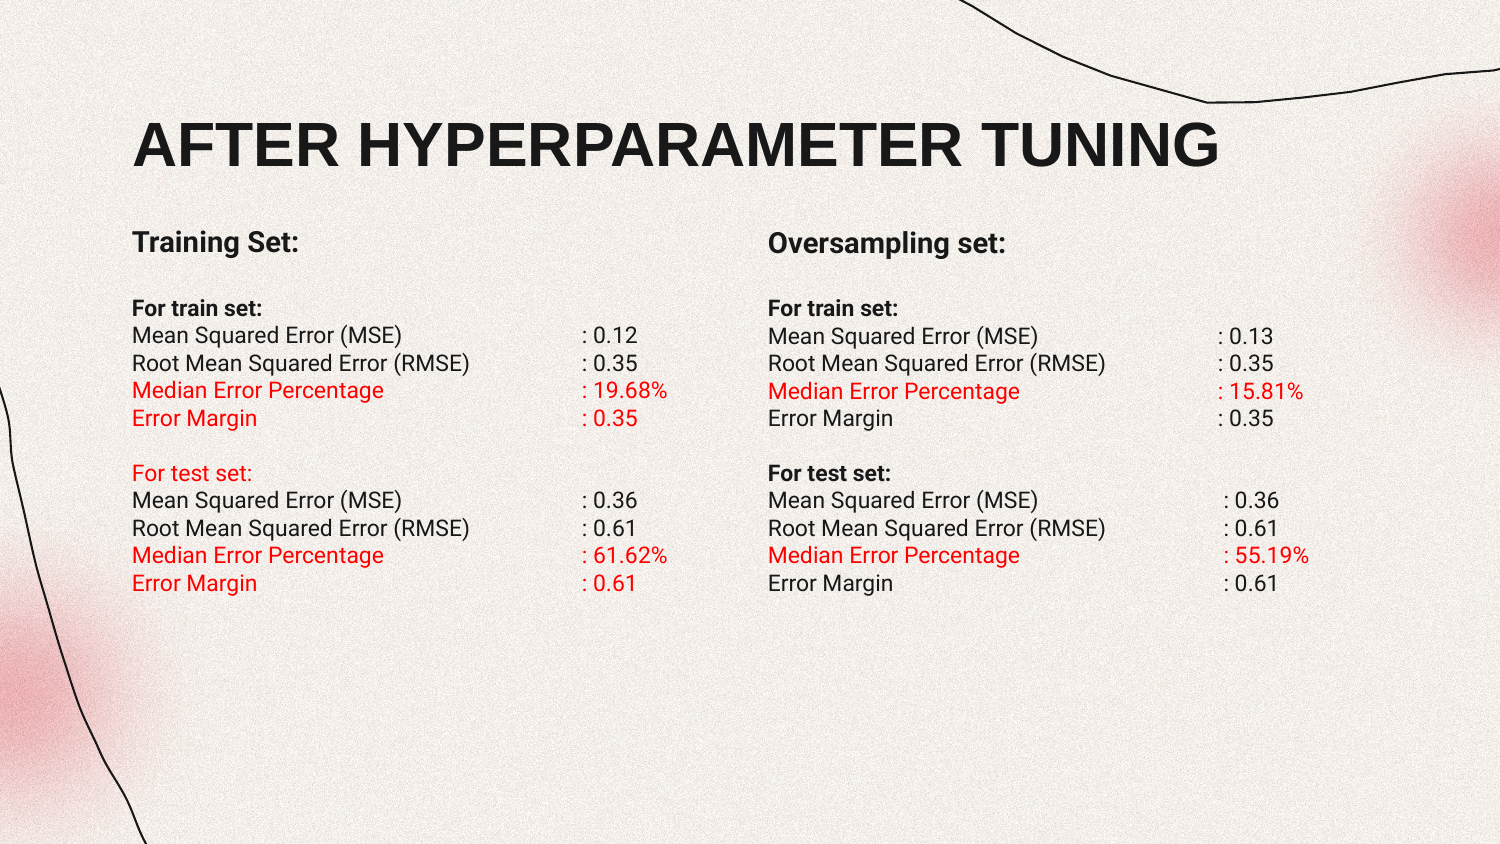

# AFTER HYPERPARAMETER TUNING
Training Set:

For train set:
Mean Squared Error (MSE) 		: 0.12
Root Mean Squared Error (RMSE) 	: 0.35
Median Error Percentage 		: 19.68%
Error Margin 			: 0.35

For test set:
Mean Squared Error (MSE) 		: 0.36
Root Mean Squared Error (RMSE) 	: 0.61
Median Error Percentage 		: 61.62%
Error Margin 			: 0.61

Oversampling set:

For train set:
Mean Squared Error (MSE) 		: 0.13
Root Mean Squared Error (RMSE) 	: 0.35
Median Error Percentage     		: 15.81%
Error Margin			: 0.35

For test set:
Mean Squared Error (MSE)		 : 0.36
Root Mean Squared Error (RMSE)	 : 0.61
Median Error Percentage		 : 55.19%
Error Margin			 : 0.61